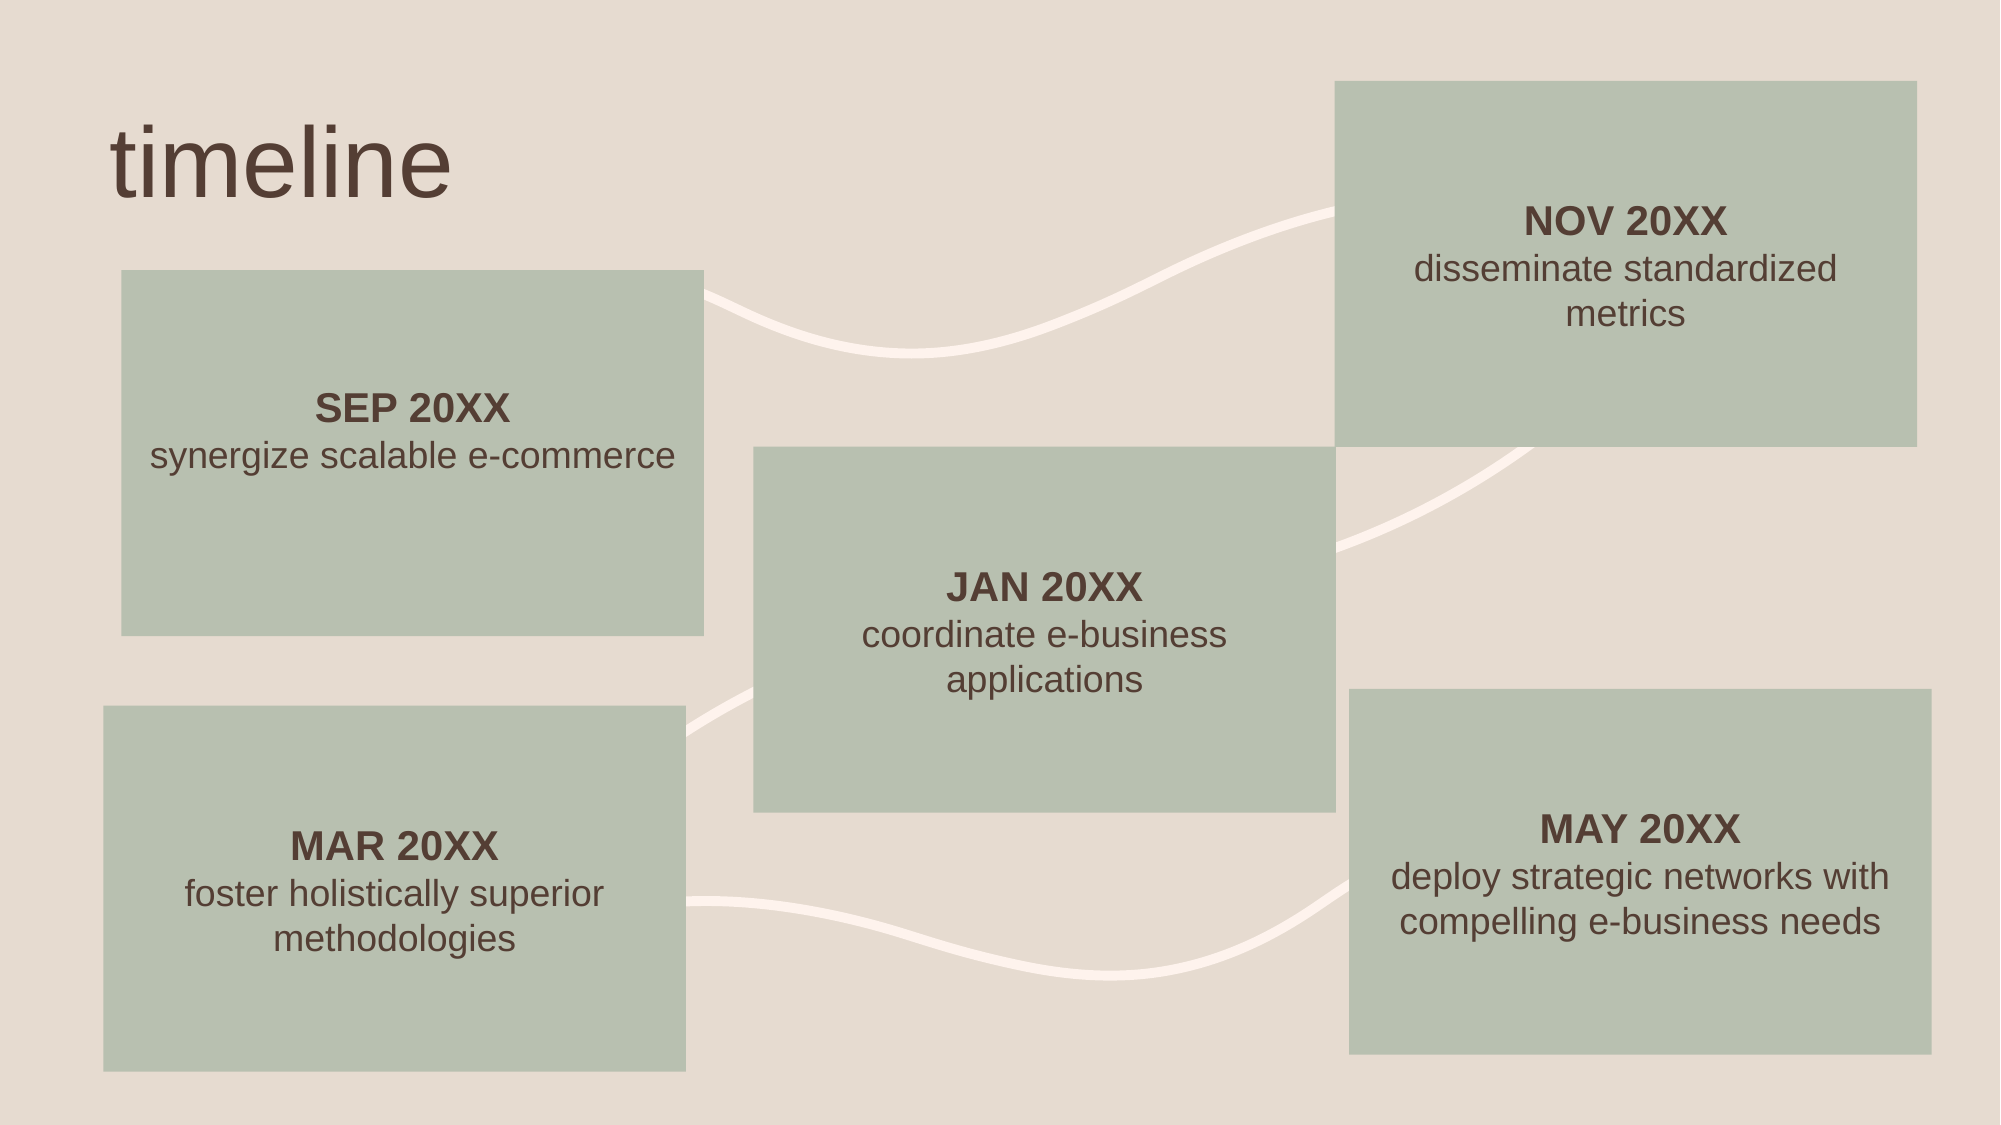

# timeline
NOV 20XX
disseminate standardized metrics
SEP 20XX
synergize scalable e-commerce

JAN 20XX
coordinate e-business applications
MAY 20XX
deploy strategic networks with compelling e-business needs
MAR 20XX
foster holistically superior methodologies